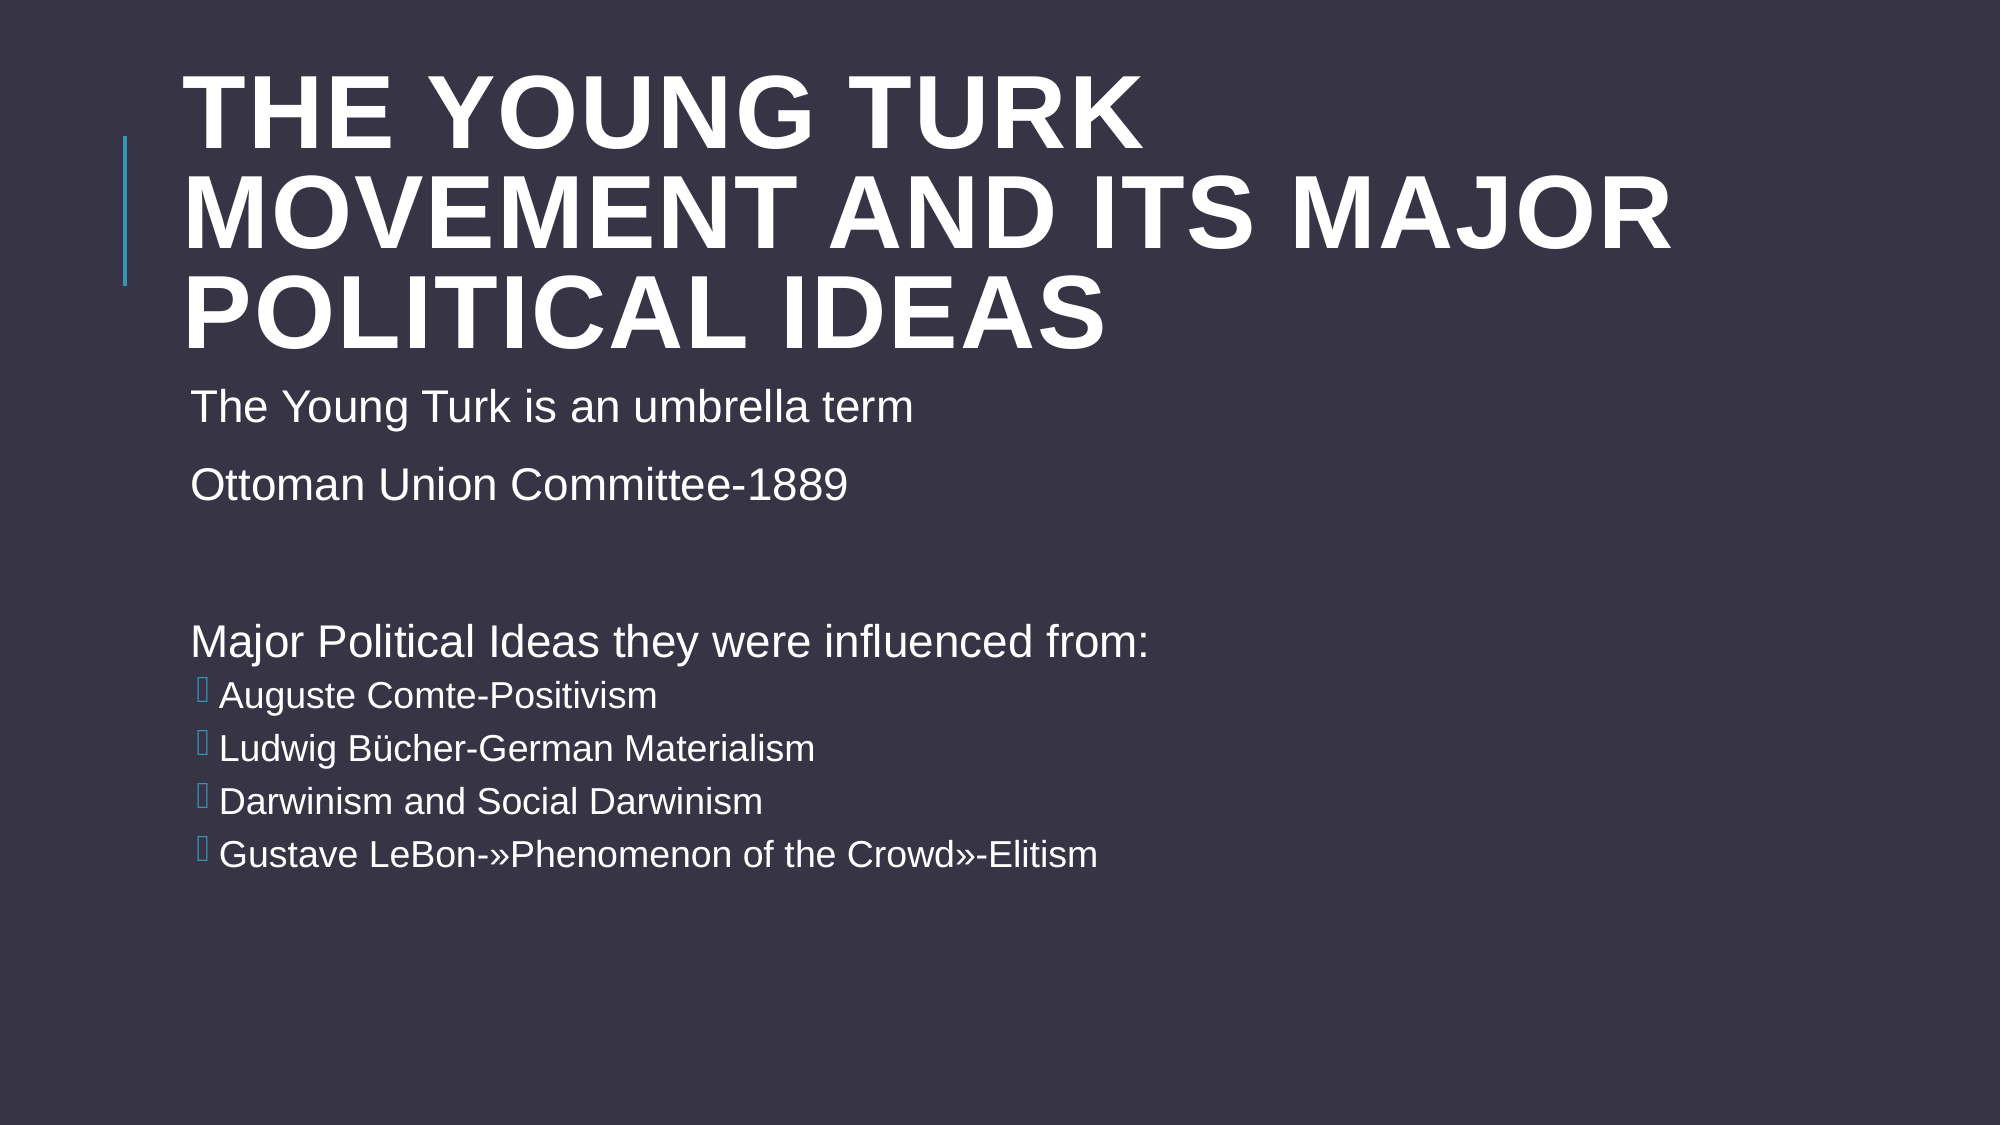

# The Young Turk Movement and Its Major PolItIcal Ideas
The Young Turk is an umbrella term
Ottoman Union Committee-1889

Major Political Ideas they were influenced from:
Auguste Comte-Positivism
Ludwig Bücher-German Materialism
Darwinism and Social Darwinism
Gustave LeBon-»Phenomenon of the Crowd»-Elitism